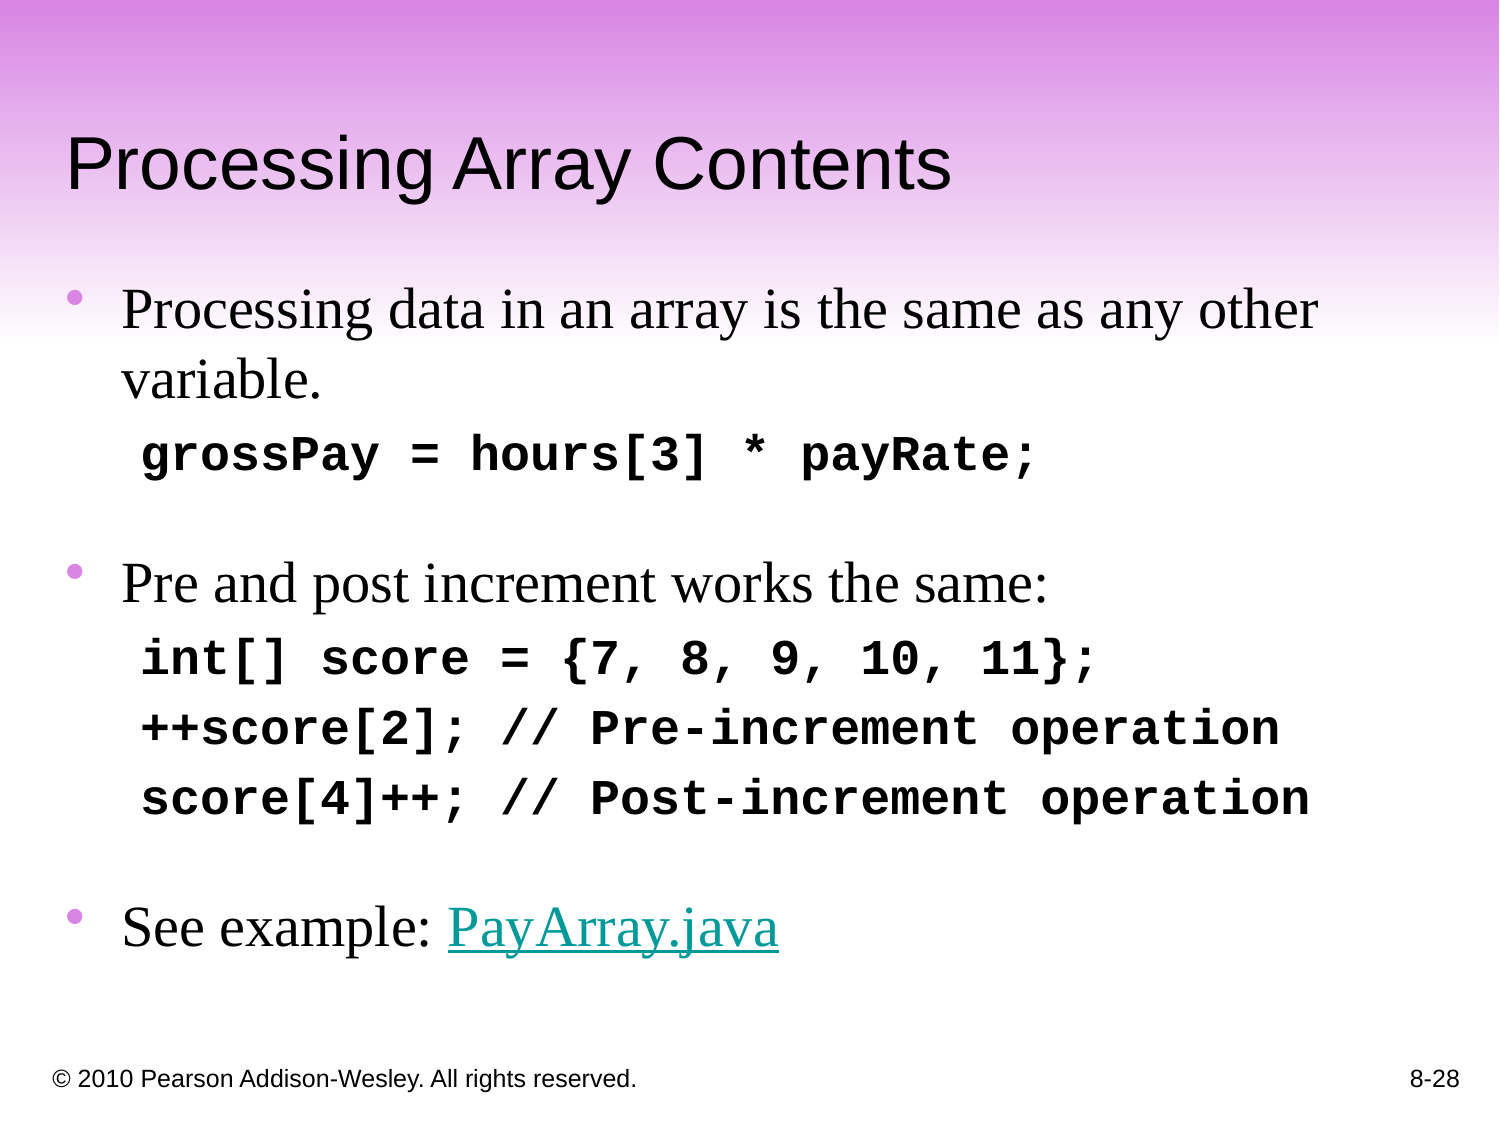

Processing Array Contents
Processing data in an array is the same as any other variable.
grossPay = hours[3] * payRate;

Pre and post increment works the same:
int[] score = {7, 8, 9, 10, 11};
++score[2]; // Pre-increment operation
score[4]++; // Post-increment operation

See example: PayArray.java
8-28